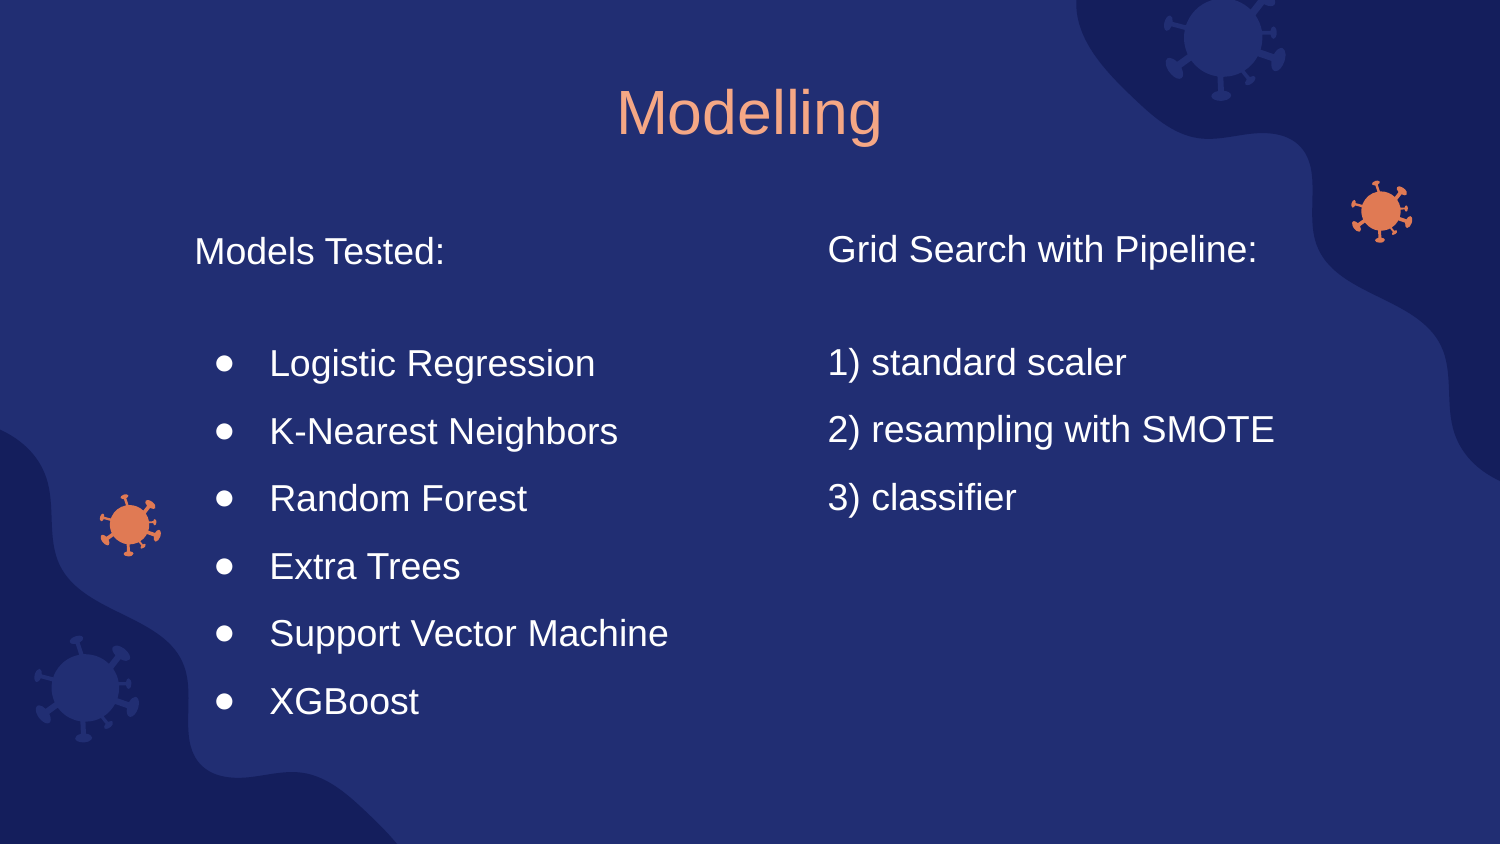

Modelling
Grid Search with Pipeline:

1) standard scaler
2) resampling with SMOTE
3) classifier
Models Tested:

Logistic Regression
K-Nearest Neighbors
Random Forest
Extra Trees
Support Vector Machine
XGBoost